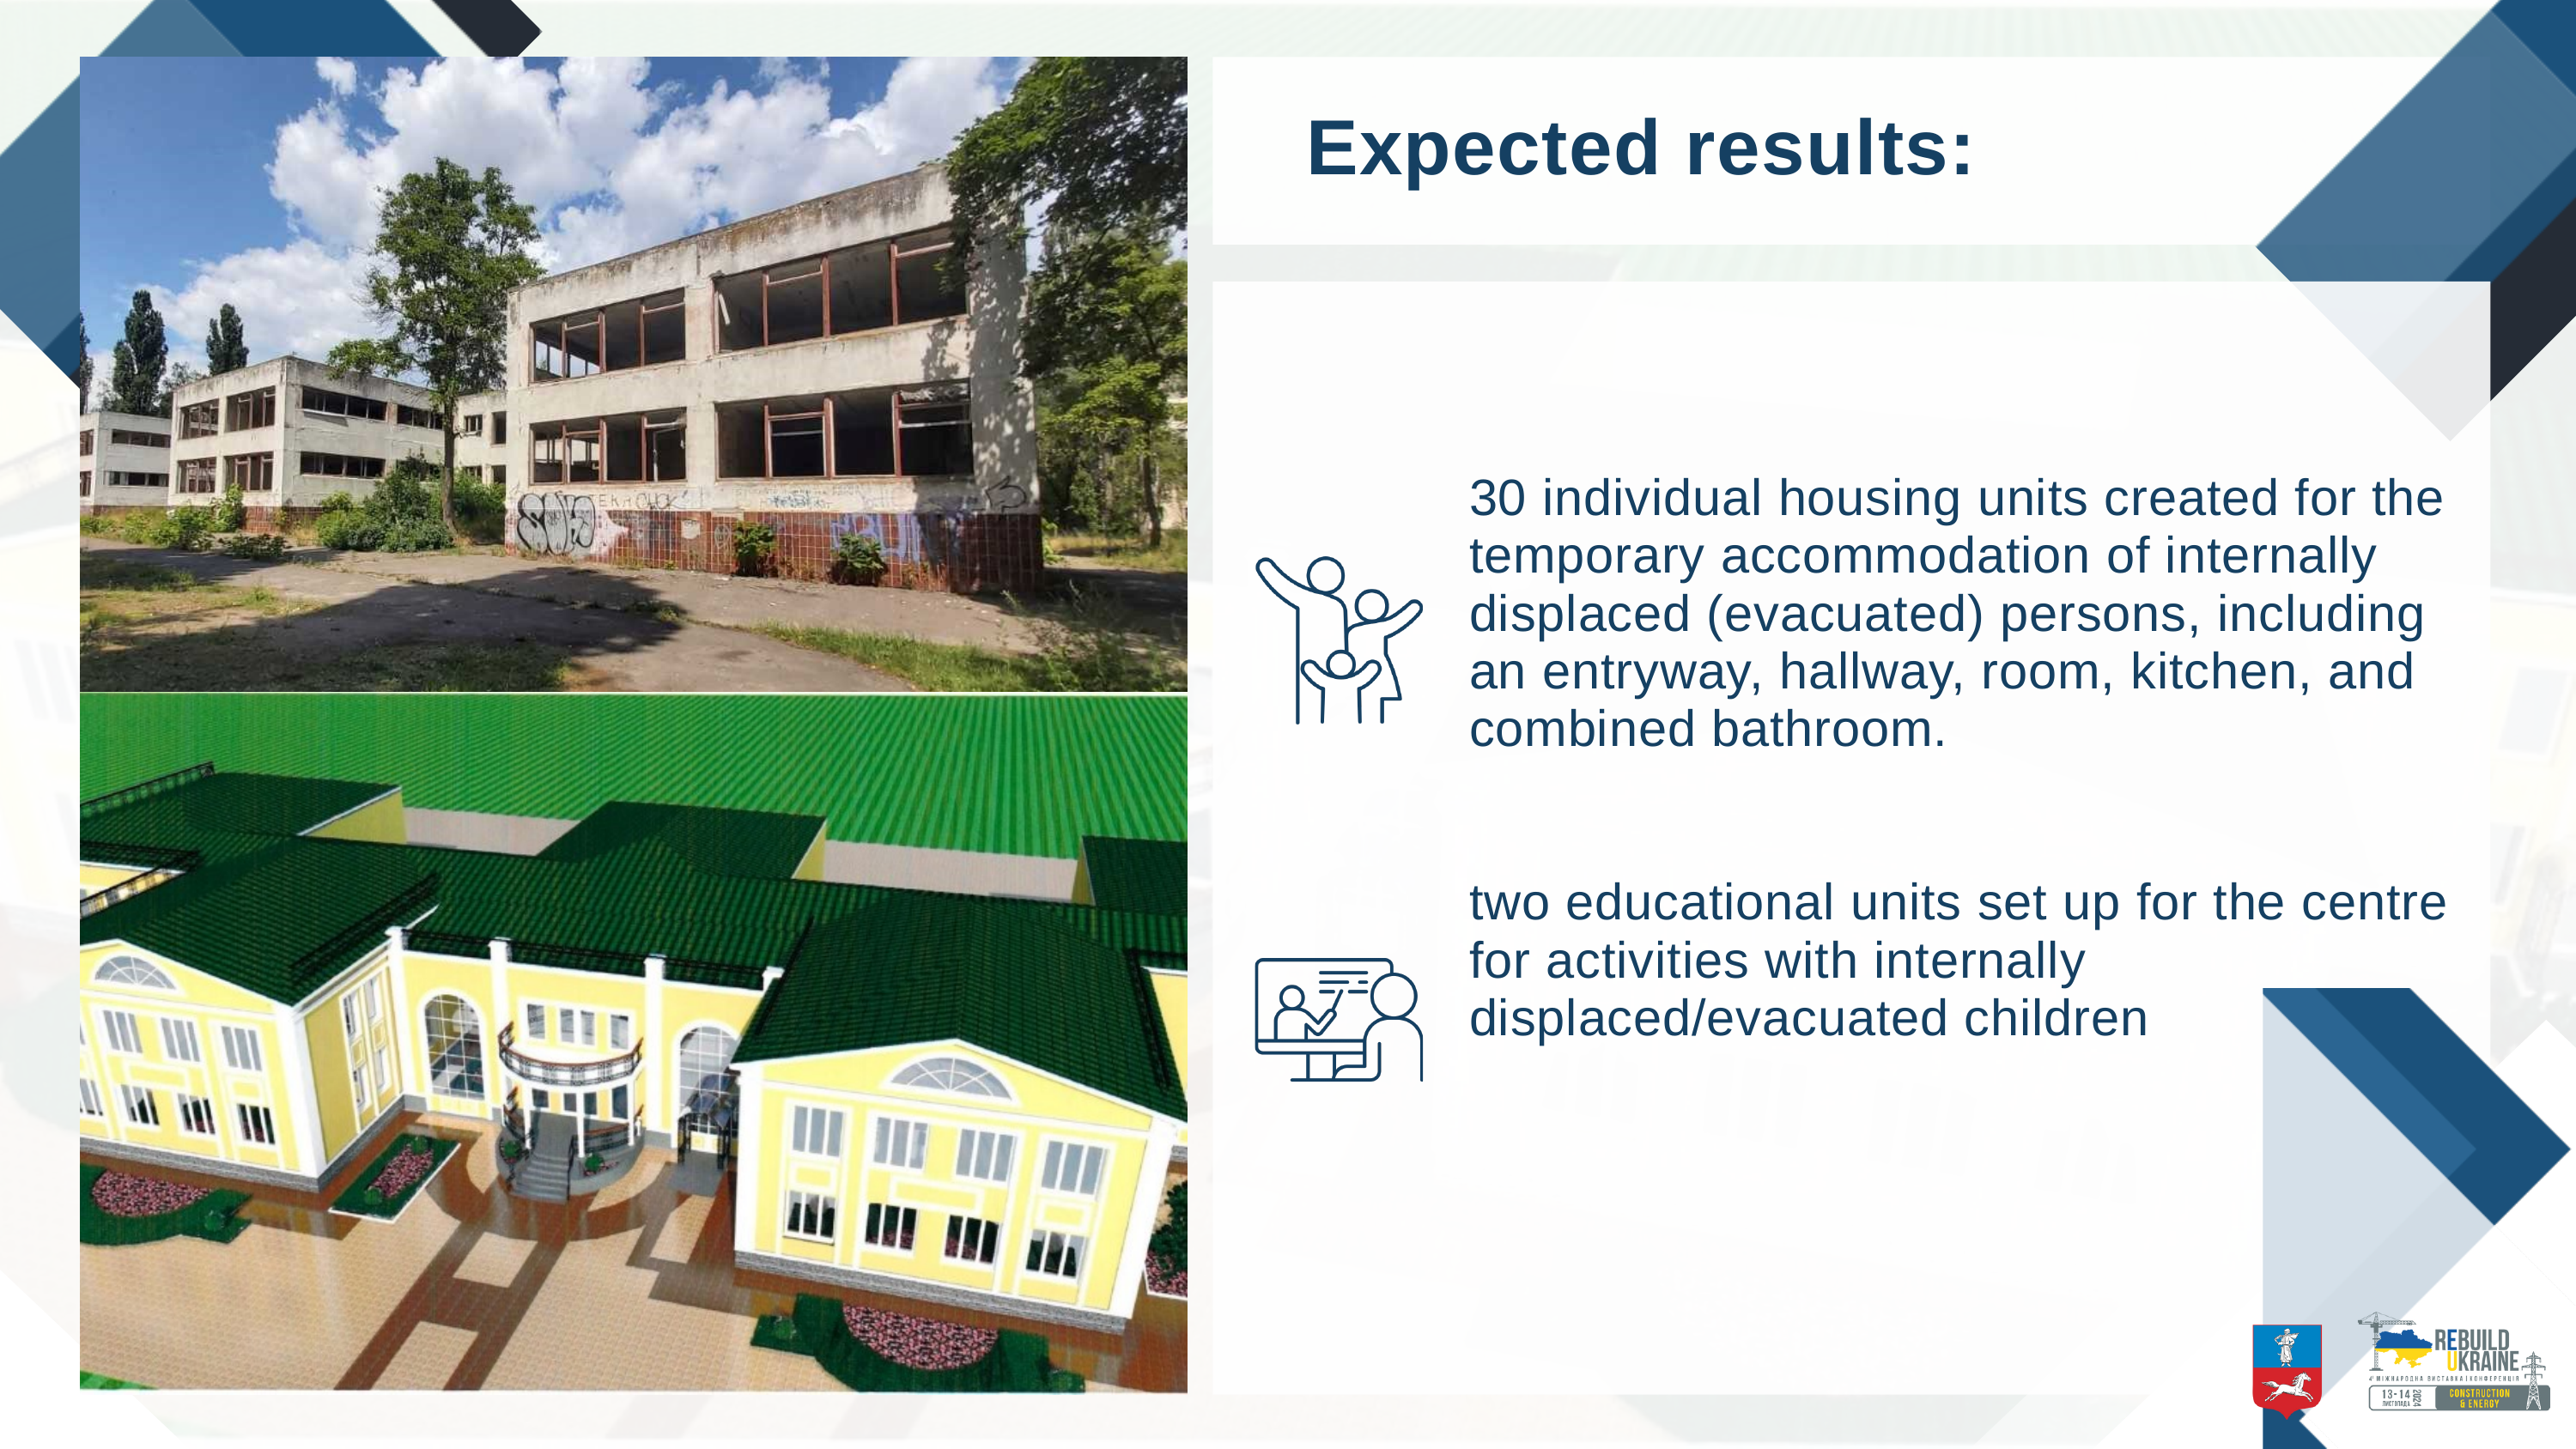

Expected results:

30 individual housing units created for the temporary accommodation of internally displaced (evacuated) persons, including an entryway, hallway, room, kitchen, and combined bathroom.

two educational units set up for the centre for activities with internally displaced/evacuated children